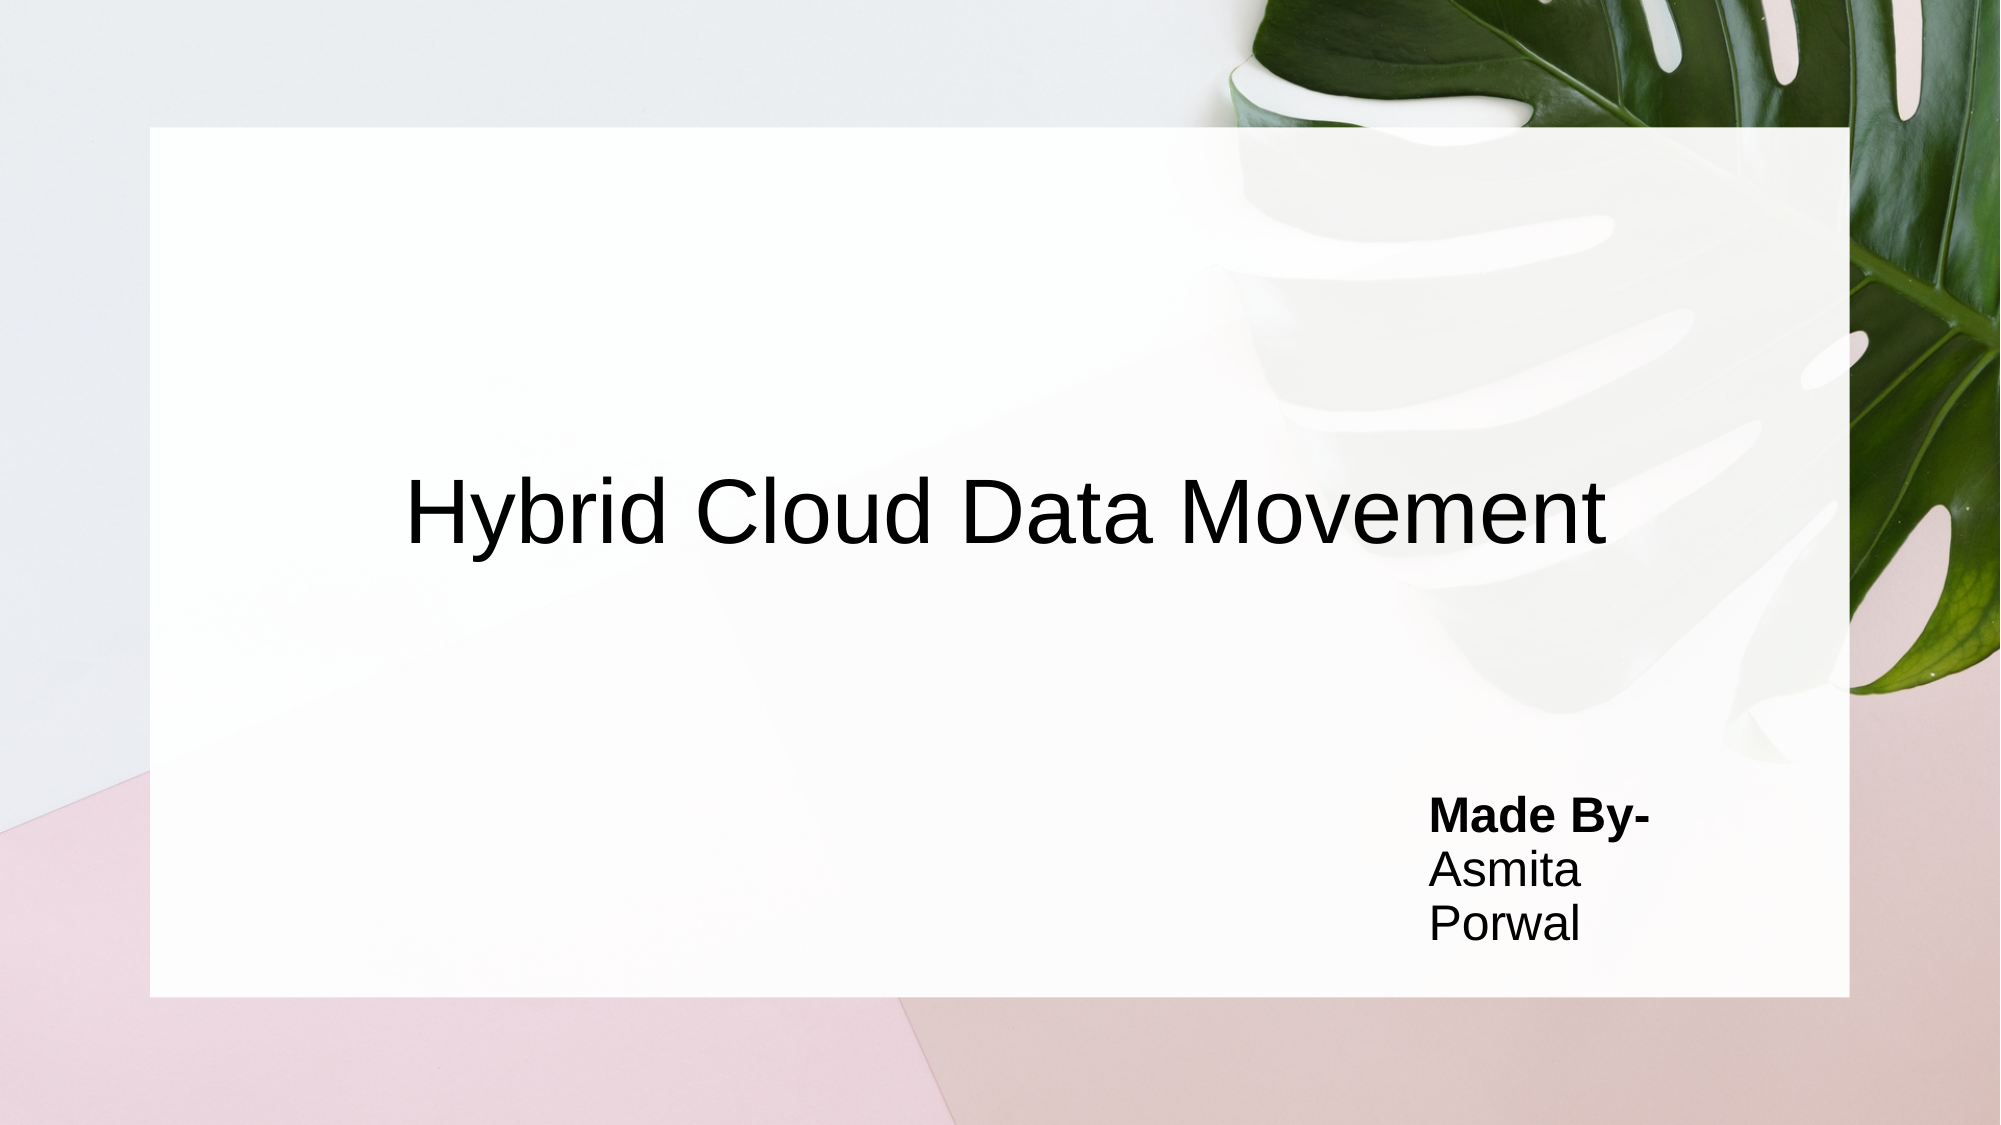

# Hybrid Cloud Data Movement
Made By-
Asmita Porwal